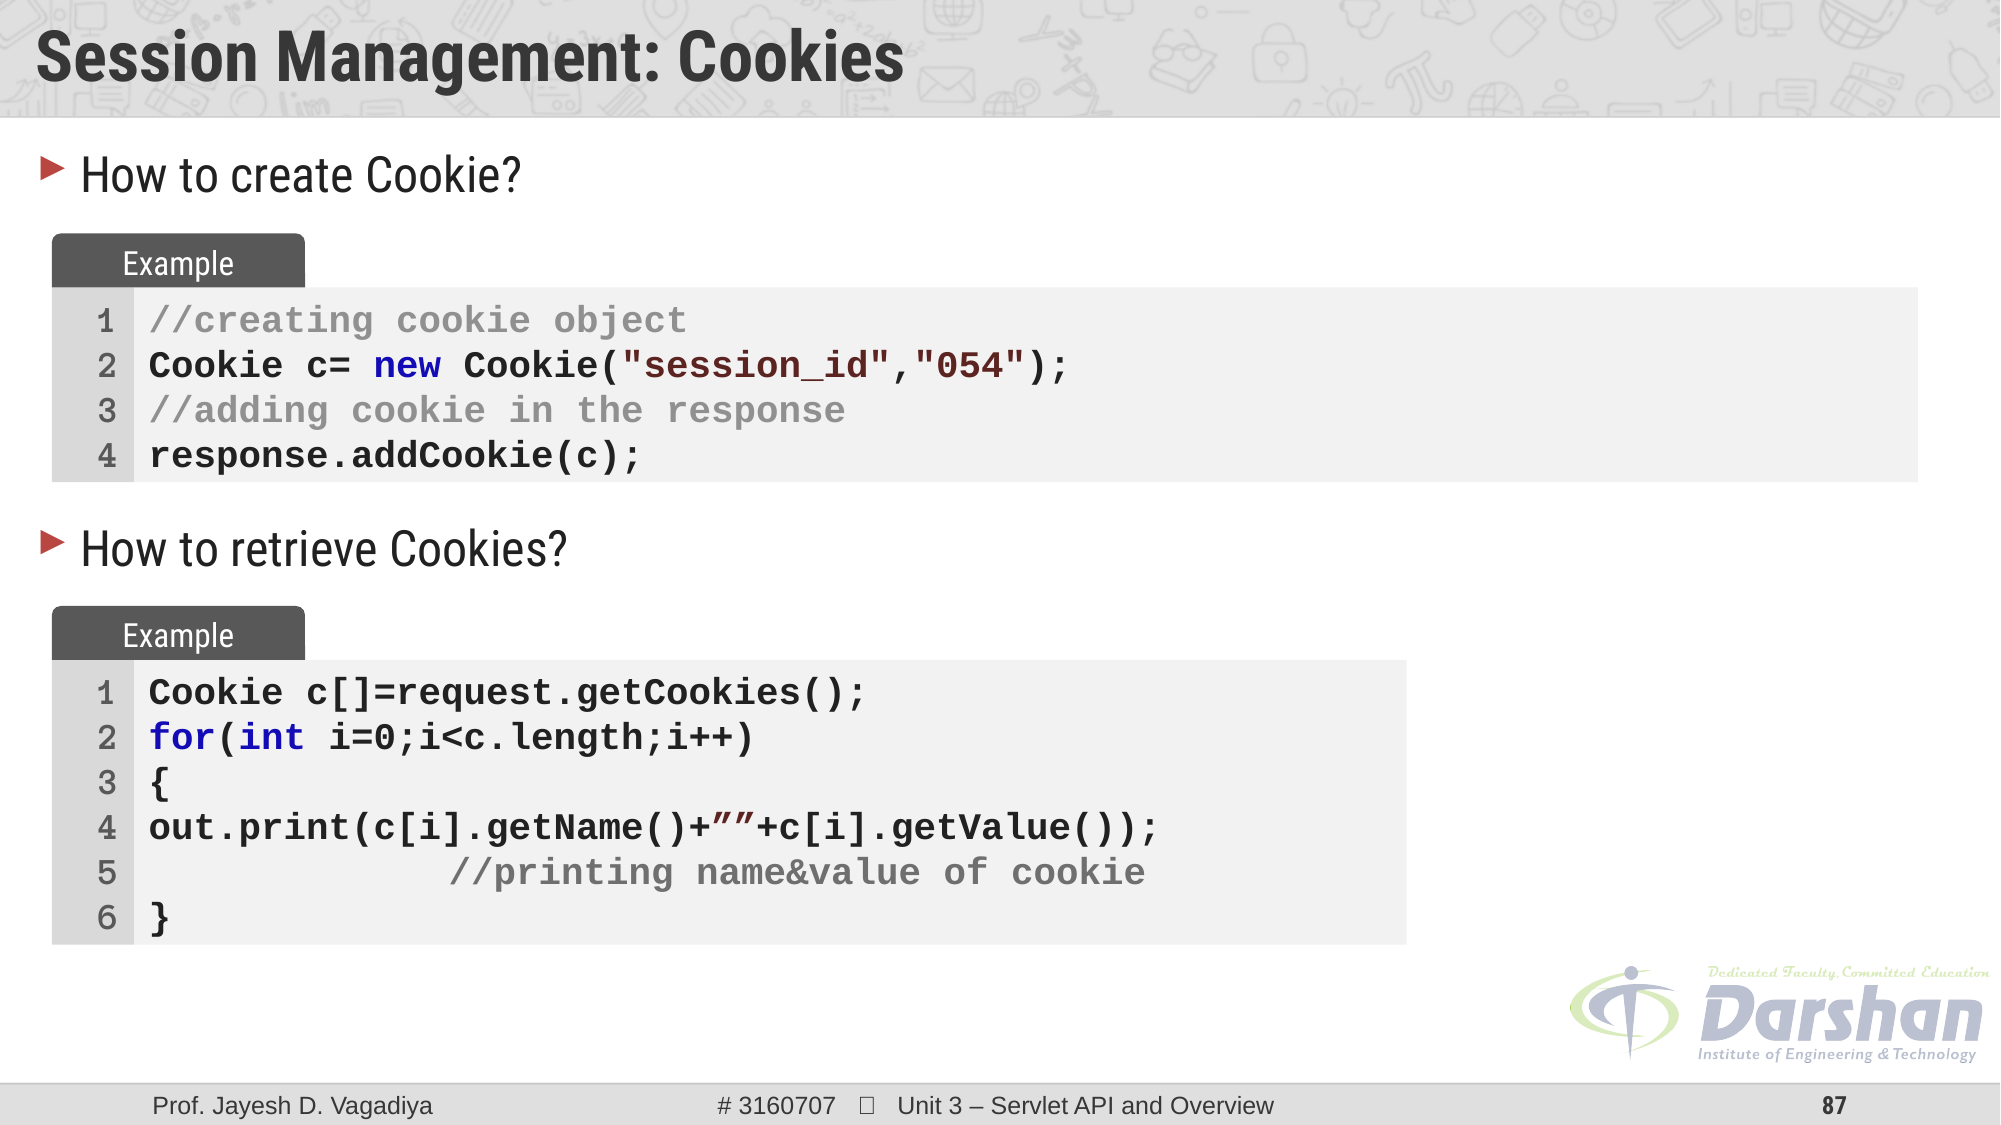

# Session Management: Cookies
How to create Cookie?

How to retrieve Cookies?

Example
1
2
3
4
//creating cookie object
Cookie c= new Cookie("session_id","054");
//adding cookie in the response
response.addCookie(c);
Example
1
2
3
4
5
6
Cookie c[]=request.getCookies();
for(int i=0;i<c.length;i++)
{
out.print(c[i].getName()+””+c[i].getValue());
		//printing name&value of cookie
}